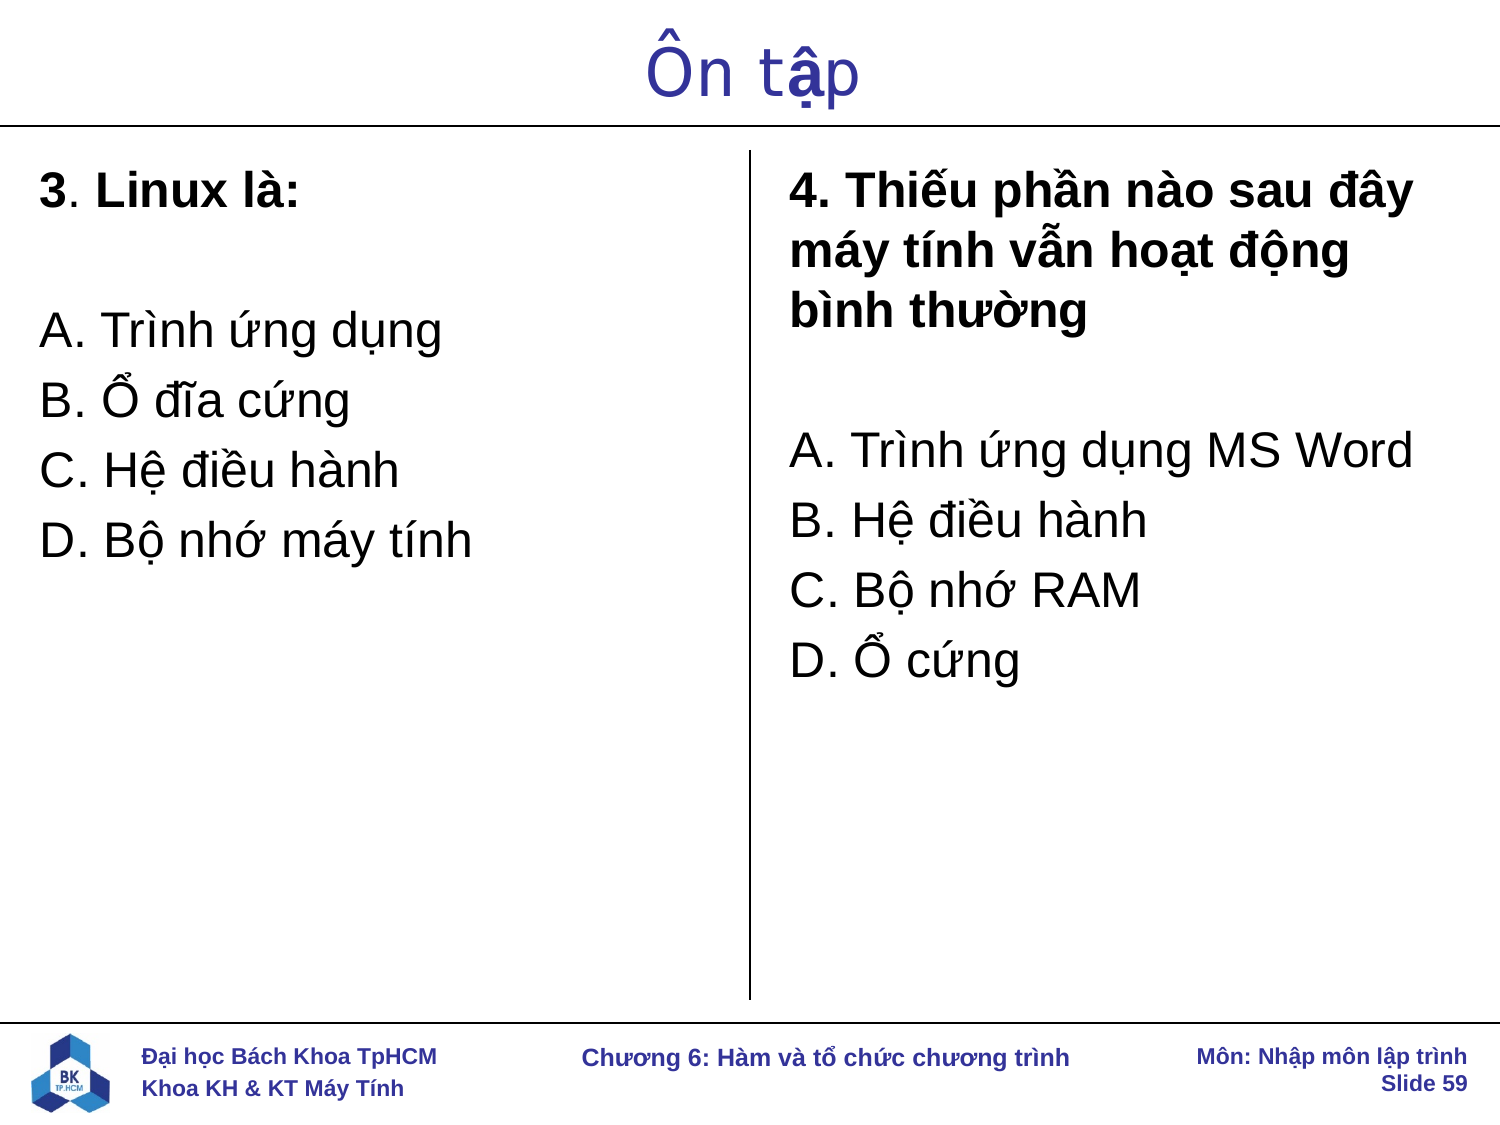

# Ôn tập
3. Linux là:

A. Trình ứng dụng
B. Ổ đĩa cứng
C. Hệ điều hành
D. Bộ nhớ máy tính

4. Thiếu phần nào sau đây máy tính vẫn hoạt động bình thường

A. Trình ứng dụng MS Word
B. Hệ điều hành
C. Bộ nhớ RAM
D. Ổ cứng